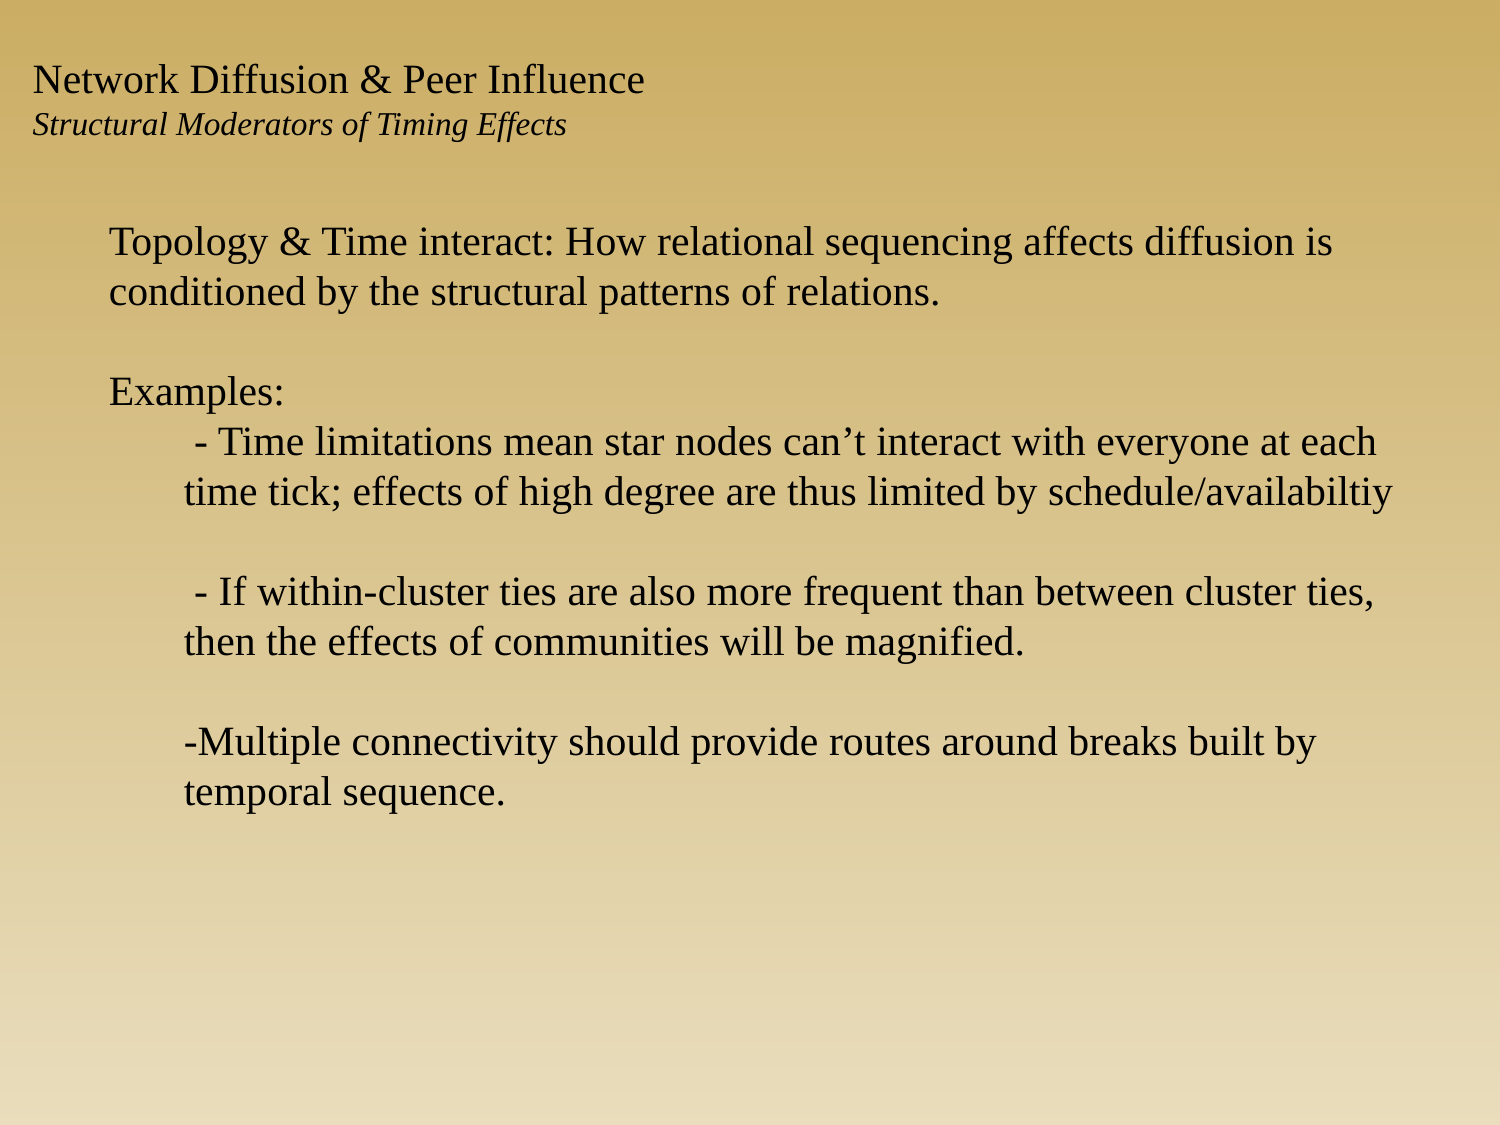

Network Diffusion & Peer Influence
Structural Moderators of Timing Effects
Topology & Time interact: How relational sequencing affects diffusion is conditioned by the structural patterns of relations.

Examples:
 - Time limitations mean star nodes can’t interact with everyone at each time tick; effects of high degree are thus limited by schedule/availabiltiy

 - If within-cluster ties are also more frequent than between cluster ties, then the effects of communities will be magnified.

-Multiple connectivity should provide routes around breaks built by temporal sequence.